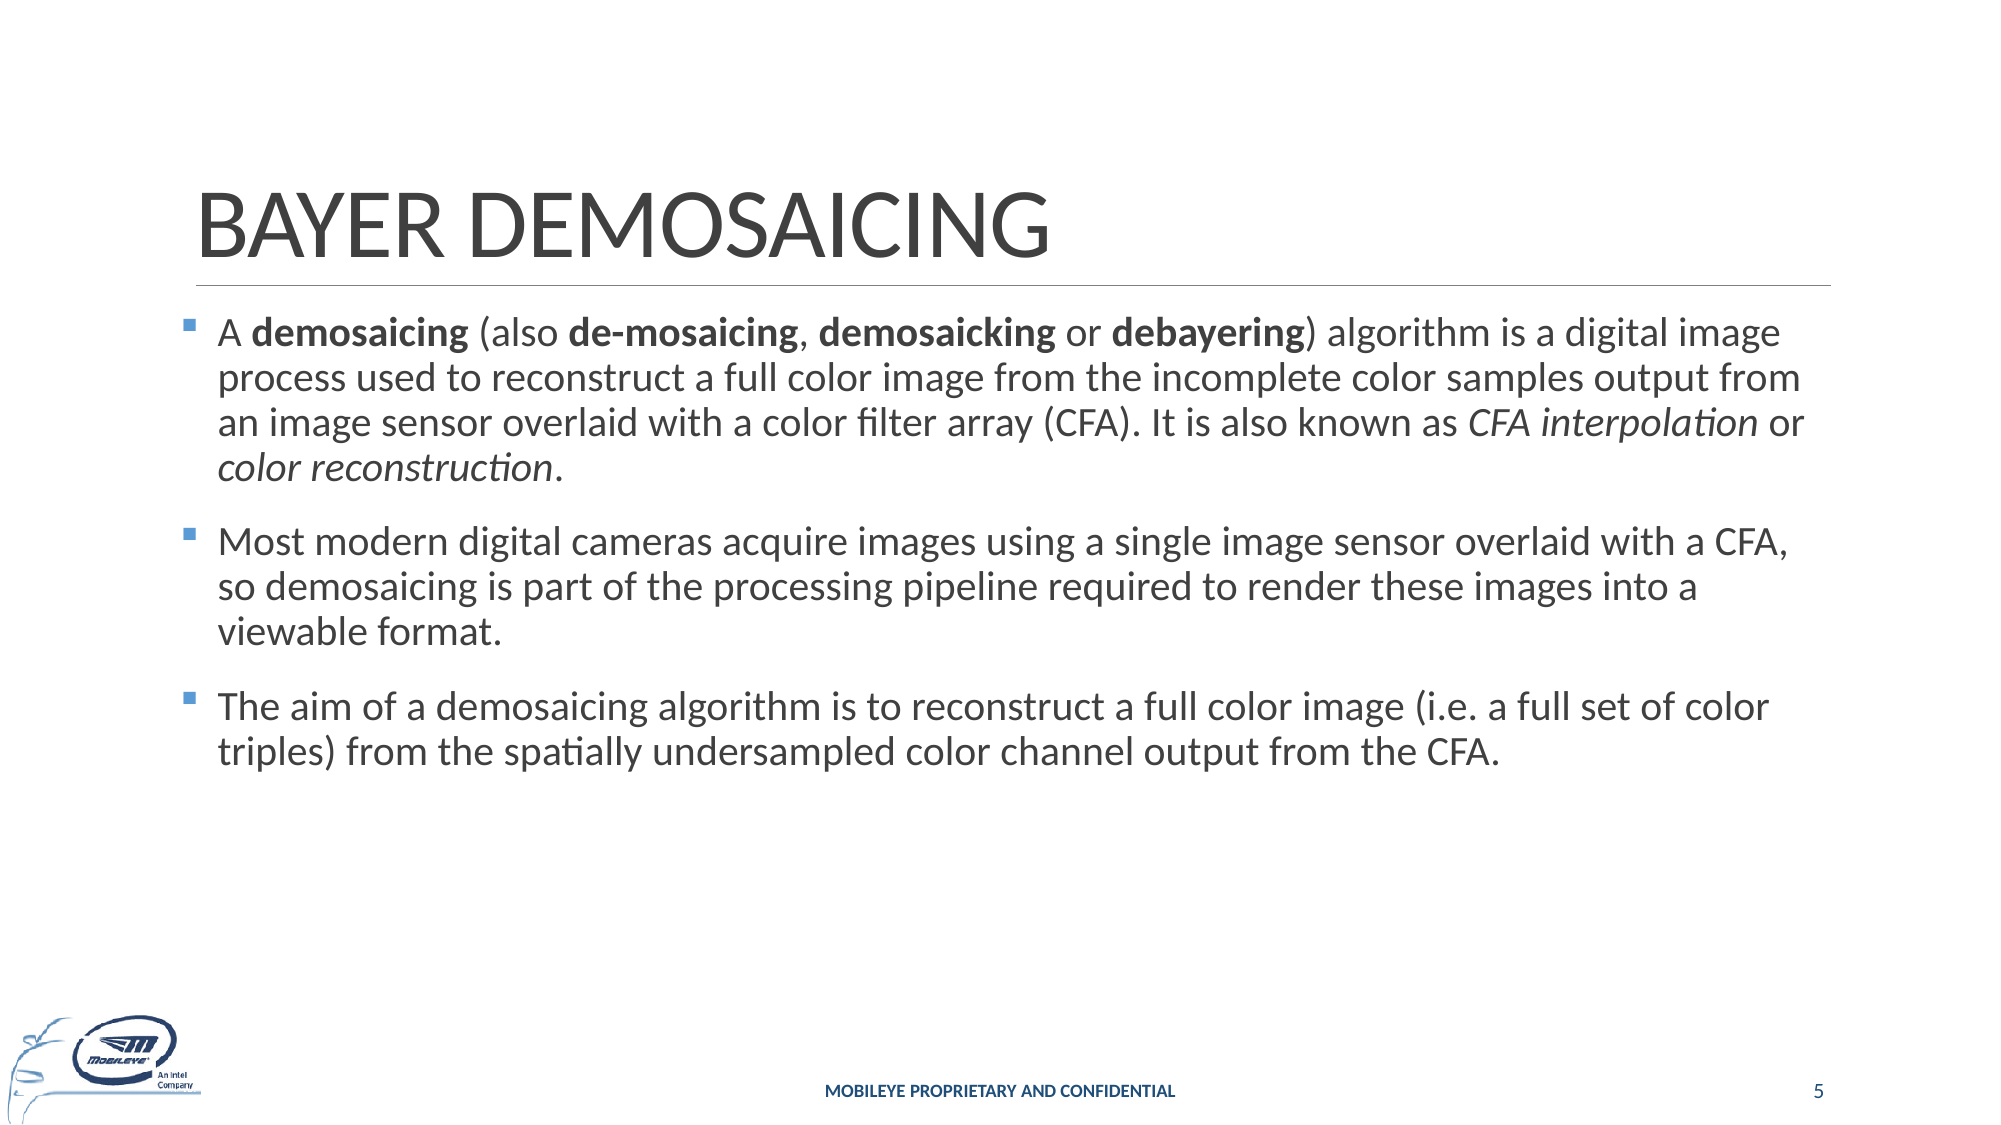

# BAYER DEMOSAICING
A demosaicing (also de-mosaicing, demosaicking or debayering) algorithm is a digital image process used to reconstruct a full color image from the incomplete color samples output from an image sensor overlaid with a color filter array (CFA). It is also known as CFA interpolation or color reconstruction.
Most modern digital cameras acquire images using a single image sensor overlaid with a CFA, so demosaicing is part of the processing pipeline required to render these images into a viewable format.
The aim of a demosaicing algorithm is to reconstruct a full color image (i.e. a full set of color triples) from the spatially undersampled color channel output from the CFA.

Mobileye Proprietary and Confidential
5